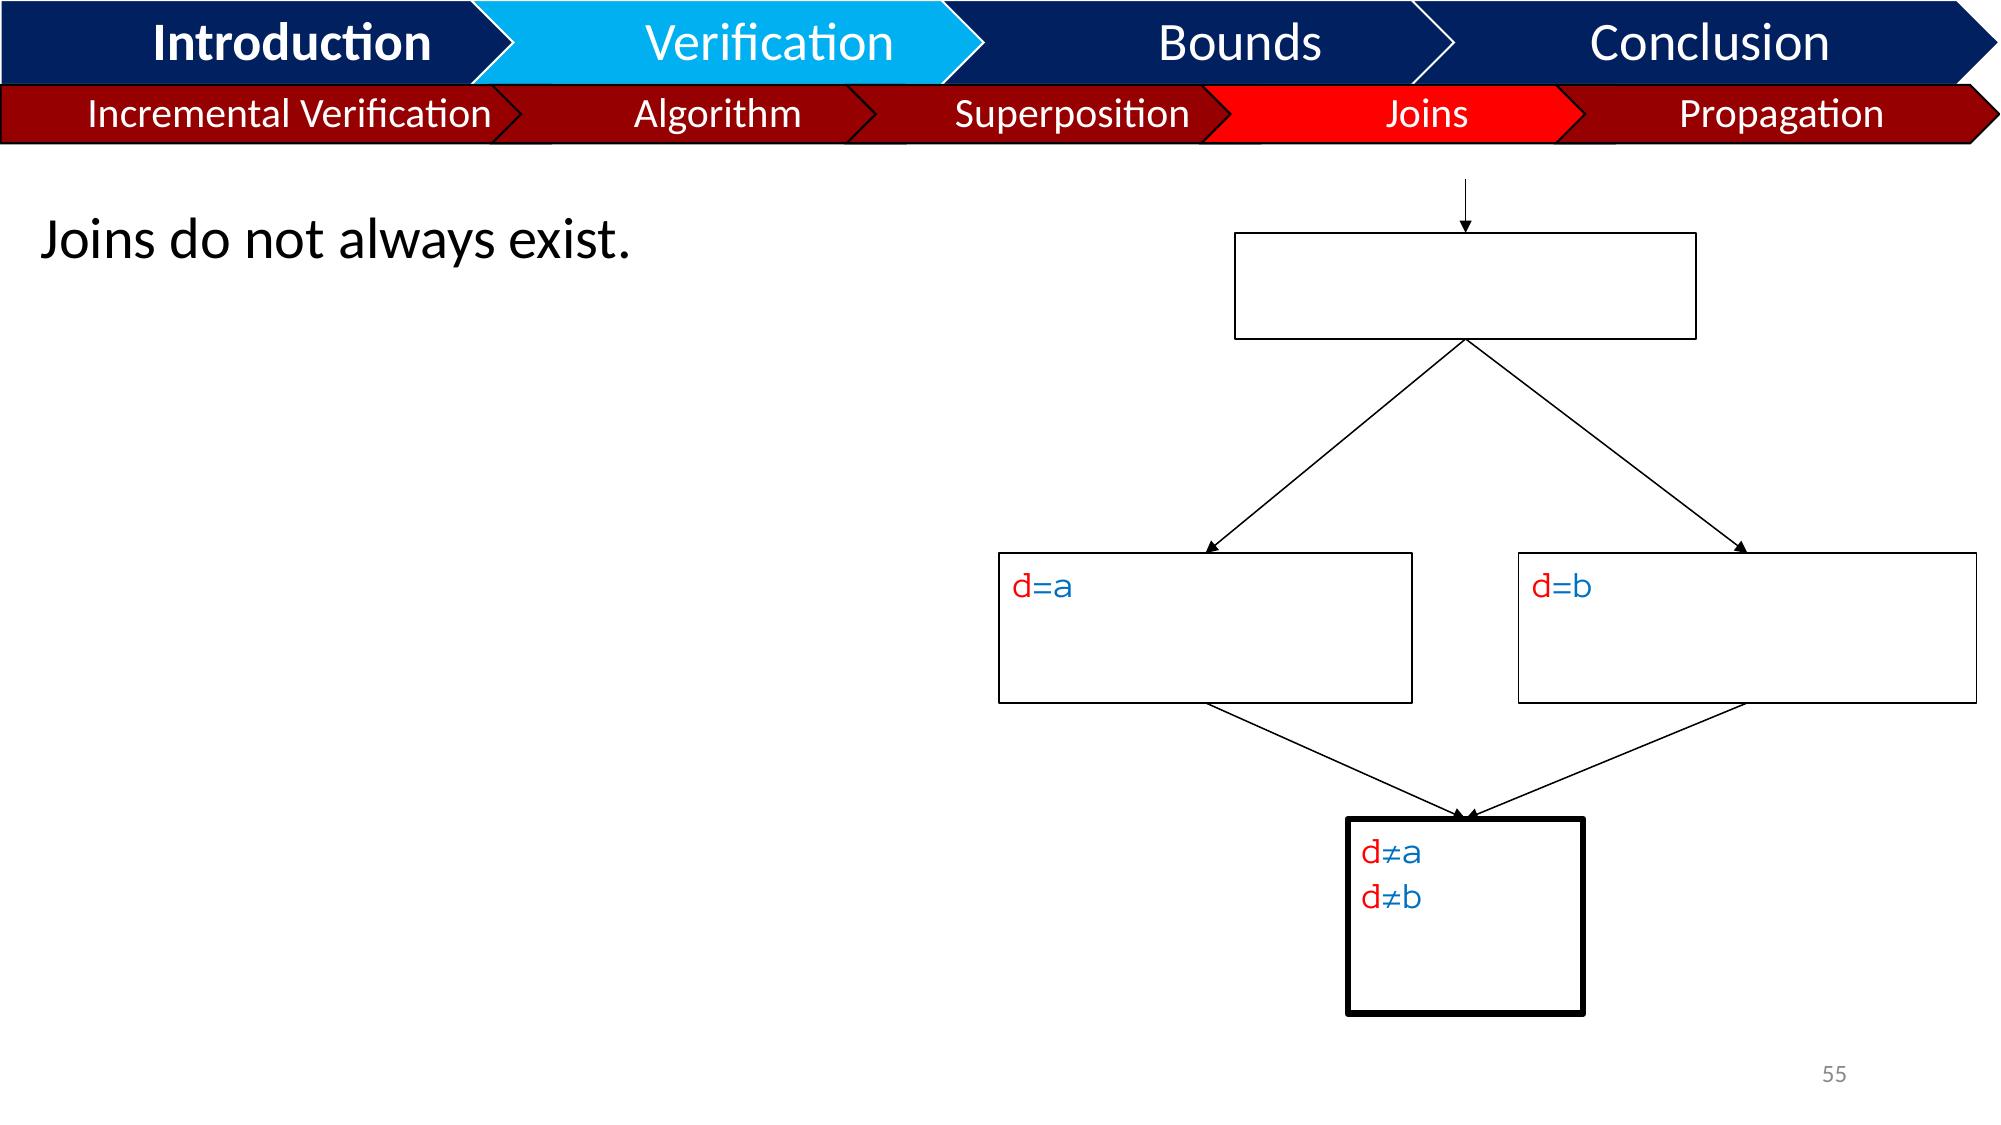

Introduction
Verification
Bounds
Conclusion
Incremental Verification
Algorithm
Superposition
Joins
Propagation
Joins do not always exist.

d=a

d=b

d≠a
d≠b

55